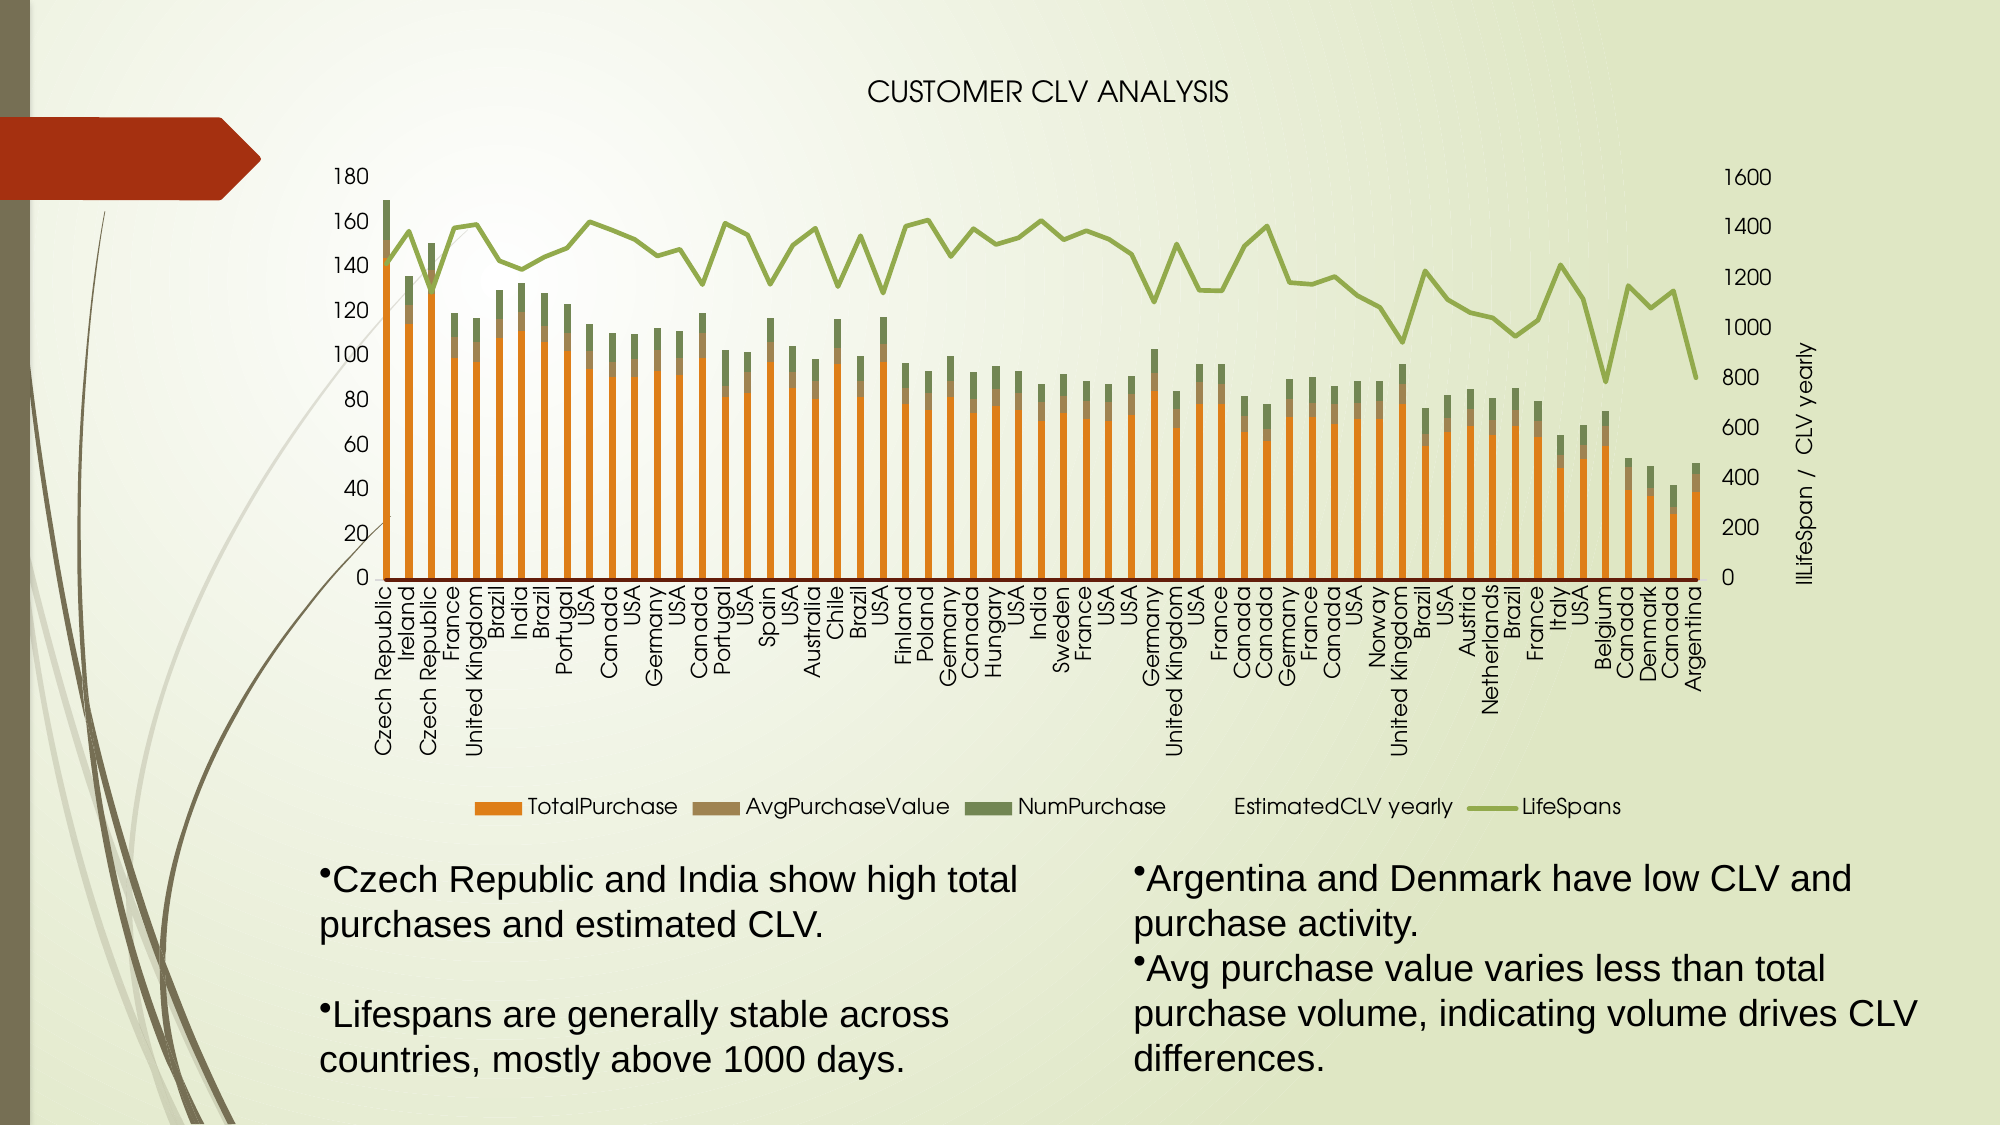

### Chart: CUSTOMER CLV ANALYSIS

| Category | Customer Name | TotalPurchase | AvgPurchaseValue | NumPurchase | EstimatedCLV yearly | Series 7 | LifeSpans |
|---|---|---|---|---|---|---|---|
| Czech Republic | 0.0 | 144.54 | 8.03 | 18.0 | 500.15 | 0.0 | 1263.0 |
| Ireland | 0.0 | 114.84 | 8.83 | 13.0 | 438.28 | 0.0 | 1393.0 |
| Czech Republic | 0.0 | 128.7 | 10.73 | 12.0 | 405.14 | 0.0 | 1149.0 |
| France | 0.0 | 99.99 | 9.09 | 11.0 | 385.17 | 0.0 | 1406.0 |
| United Kingdom | 0.0 | 98.01 | 8.91 | 11.0 | 381.3 | 0.0 | 1420.0 |
| Brazil | 0.0 | 108.9 | 8.38 | 13.0 | 380.4 | 0.0 | 1275.0 |
| India | 0.0 | 111.87 | 8.61 | 13.0 | 380.05 | 0.0 | 1240.0 |
| Brazil | 0.0 | 106.92 | 7.13 | 15.0 | 377.88 | 0.0 | 1290.0 |
| Portugal | 0.0 | 102.96 | 7.92 | 13.0 | 374.04 | 0.0 | 1326.0 |
| USA | 0.0 | 95.04 | 7.92 | 12.0 | 372.61 | 0.0 | 1431.0 |
| Canada | 0.0 | 91.08 | 7.01 | 13.0 | 348.6 | 0.0 | 1397.0 |
| USA | 0.0 | 91.08 | 8.28 | 11.0 | 339.37 | 0.0 | 1360.0 |
| Germany | 0.0 | 94.05 | 9.41 | 10.0 | 333.43 | 0.0 | 1294.0 |
| USA | 0.0 | 92.07 | 7.67 | 12.0 | 333.22 | 0.0 | 1321.0 |
| Canada | 0.0 | 99.99 | 11.11 | 9.0 | 323.26 | 0.0 | 1180.0 |
| Portugal | 0.0 | 82.17 | 5.14 | 16.0 | 320.8 | 0.0 | 1425.0 |
| USA | 0.0 | 84.15 | 9.35 | 9.0 | 317.7 | 0.0 | 1378.0 |
| Spain | 0.0 | 98.01 | 8.91 | 11.0 | 317.12 | 0.0 | 1181.0 |
| USA | 0.0 | 86.13 | 7.18 | 12.0 | 315.5 | 0.0 | 1337.0 |
| Australia | 0.0 | 81.18 | 8.12 | 10.0 | 312.49 | 0.0 | 1405.0 |
| Chile | 0.0 | 97.02 | 7.46 | 13.0 | 311.53 | 0.0 | 1172.0 |
| Brazil | 0.0 | 82.17 | 7.47 | 11.0 | 309.54 | 0.0 | 1375.0 |
| USA | 0.0 | 98.01 | 8.17 | 12.0 | 307.72 | 0.0 | 1146.0 |
| Finland | 0.0 | 79.2 | 7.2 | 11.0 | 306.6 | 0.0 | 1413.0 |
| Poland | 0.0 | 76.23 | 7.62 | 10.0 | 300.33 | 0.0 | 1438.0 |
| Germany | 0.0 | 82.17 | 7.47 | 11.0 | 290.86 | 0.0 | 1292.0 |
| Canada | 0.0 | 75.24 | 6.27 | 12.0 | 289.21 | 0.0 | 1403.0 |
| Hungary | 0.0 | 78.21 | 7.82 | 10.0 | 287.13 | 0.0 | 1340.0 |
| USA | 0.0 | 76.23 | 7.62 | 10.0 | 285.5 | 0.0 | 1367.0 |
| India | 0.0 | 71.28 | 8.91 | 8.0 | 280.43 | 0.0 | 1436.0 |
| Sweden | 0.0 | 75.24 | 7.52 | 10.0 | 280.14 | 0.0 | 1359.0 |
| France | 0.0 | 72.27 | 8.03 | 9.0 | 276.21 | 0.0 | 1395.0 |
| USA | 0.0 | 71.28 | 8.91 | 8.0 | 265.79 | 0.0 | 1361.0 |
| USA | 0.0 | 74.25 | 9.28 | 8.0 | 264.66 | 0.0 | 1301.0 |
| Germany | 0.0 | 85.14 | 7.74 | 11.0 | 258.92 | 0.0 | 1110.0 |
| United Kingdom | 0.0 | 68.31 | 8.54 | 8.0 | 251.16 | 0.0 | 1342.0 |
| USA | 0.0 | 79.2 | 9.9 | 8.0 | 251.05 | 0.0 | 1157.0 |
| France | 0.0 | 79.2 | 8.8 | 9.0 | 250.62 | 0.0 | 1155.0 |
| Canada | 0.0 | 66.33 | 7.37 | 9.0 | 242.42 | 0.0 | 1334.0 |
| Canada | 0.0 | 62.37 | 5.67 | 11.0 | 241.62 | 0.0 | 1414.0 |
| Germany | 0.0 | 73.26 | 8.14 | 9.0 | 238.45 | 0.0 | 1188.0 |
| France | 0.0 | 73.26 | 6.11 | 12.0 | 237.04 | 0.0 | 1181.0 |
| Canada | 0.0 | 70.29 | 8.79 | 8.0 | 233.4 | 0.0 | 1212.0 |
| USA | 0.0 | 72.27 | 7.23 | 10.0 | 224.93 | 0.0 | 1136.0 |
| Norway | 0.0 | 72.27 | 8.03 | 9.0 | 215.62 | 0.0 | 1089.0 |
| United Kingdom | 0.0 | 79.2 | 8.8 | 9.0 | 205.92 | 0.0 | 949.0 |
| Brazil | 0.0 | 60.39 | 5.03 | 12.0 | 204.33 | 0.0 | 1235.0 |
| USA | 0.0 | 66.33 | 6.63 | 10.0 | 203.53 | 0.0 | 1120.0 |
| Austria | 0.0 | 69.3 | 7.7 | 9.0 | 202.77 | 0.0 | 1068.0 |
| Netherlands | 0.0 | 65.34 | 6.53 | 10.0 | 187.43 | 0.0 | 1047.0 |
| Brazil | 0.0 | 69.3 | 6.93 | 10.0 | 184.74 | 0.0 | 973.0 |
| France | 0.0 | 64.35 | 7.15 | 9.0 | 183.0 | 0.0 | 1038.0 |
| Italy | 0.0 | 50.49 | 5.61 | 9.0 | 174.16 | 0.0 | 1259.0 |
| USA | 0.0 | 54.45 | 6.05 | 9.0 | 167.53 | 0.0 | 1123.0 |
| Belgium | 0.0 | 60.39 | 8.63 | 7.0 | 130.87 | 0.0 | 791.0 |
| Canada | 0.0 | 40.59 | 10.15 | 4.0 | 130.78 | 0.0 | 1176.0 |
| Denmark | 0.0 | 37.62 | 3.76 | 10.0 | 111.93 | 0.0 | 1086.0 |
| Canada | 0.0 | 29.7 | 2.97 | 10.0 | 93.98 | 0.0 | 1155.0 |
| Argentina | 0.0 | 39.6 | 7.92 | 5.0 | 87.66 | 0.0 | 808.0 |
Czech Republic and India show high total purchases and estimated CLV.

Lifespans are generally stable across countries, mostly above 1000 days.
Argentina and Denmark have low CLV and purchase activity.
Avg purchase value varies less than total purchase volume, indicating volume drives CLV differences.